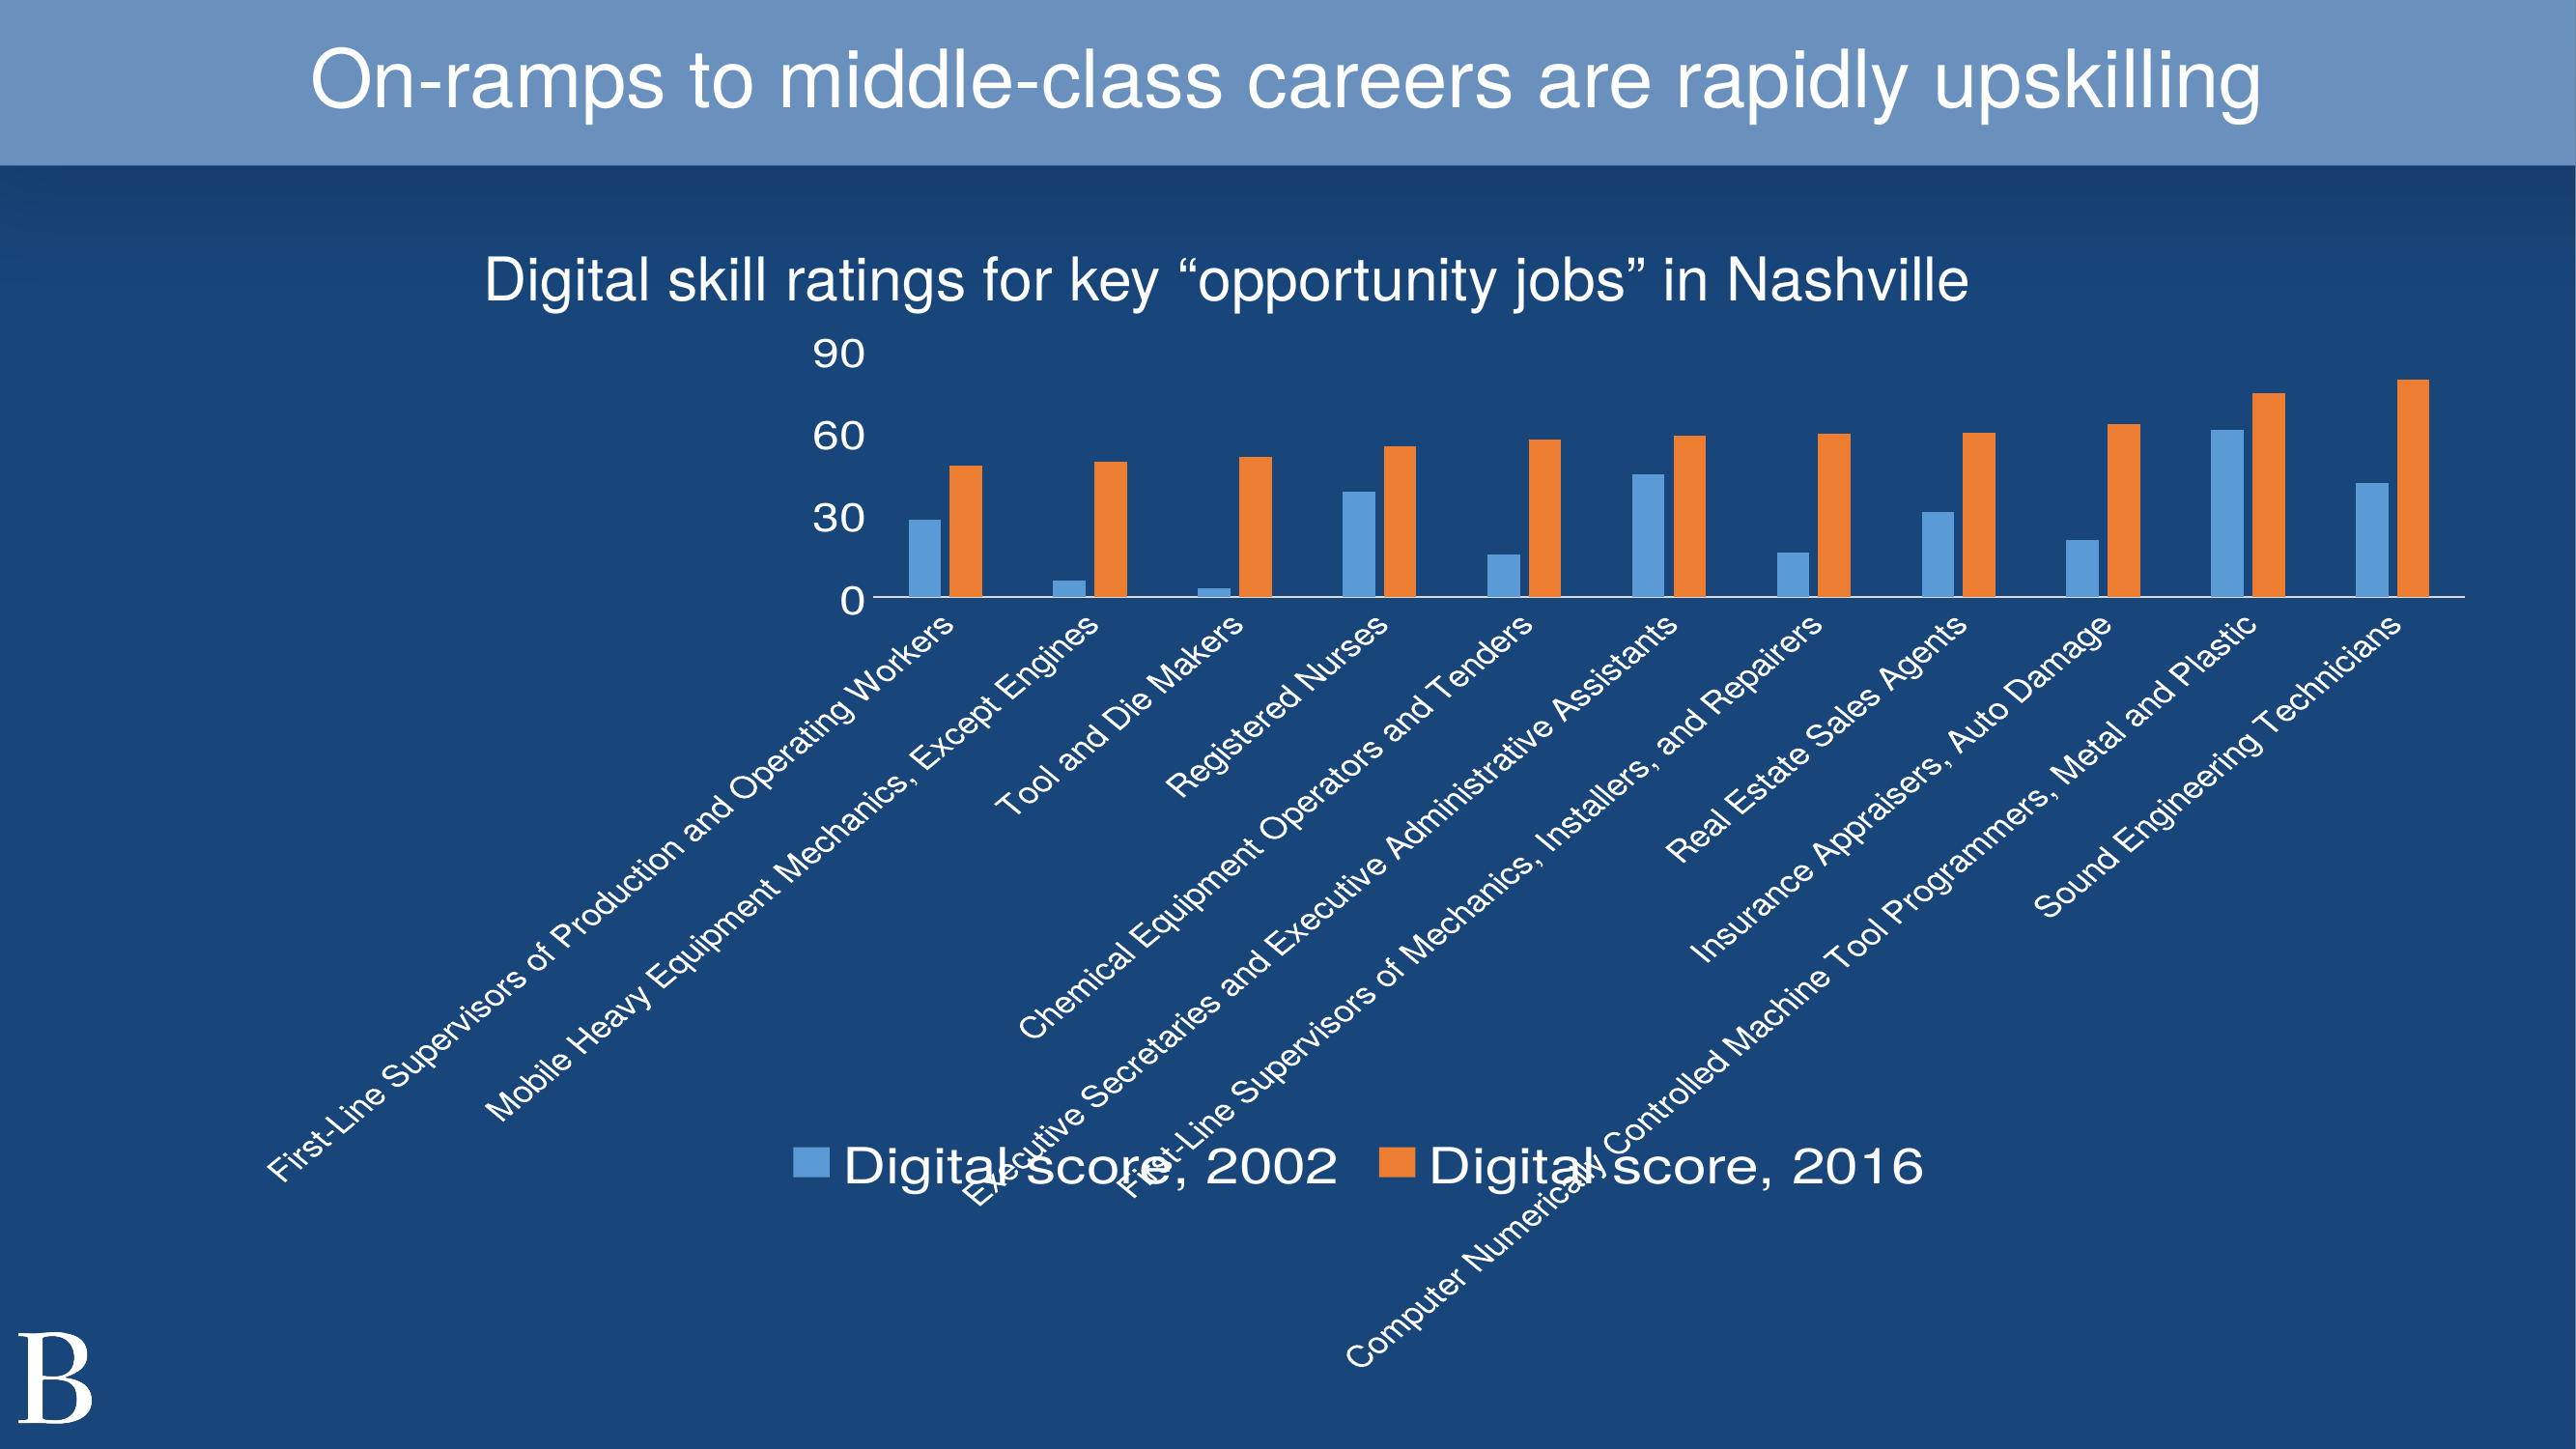

On-ramps to middle-class careers are rapidly upskilling
Digital skill ratings for key “opportunity jobs” in Nashville

[unsupported chart]